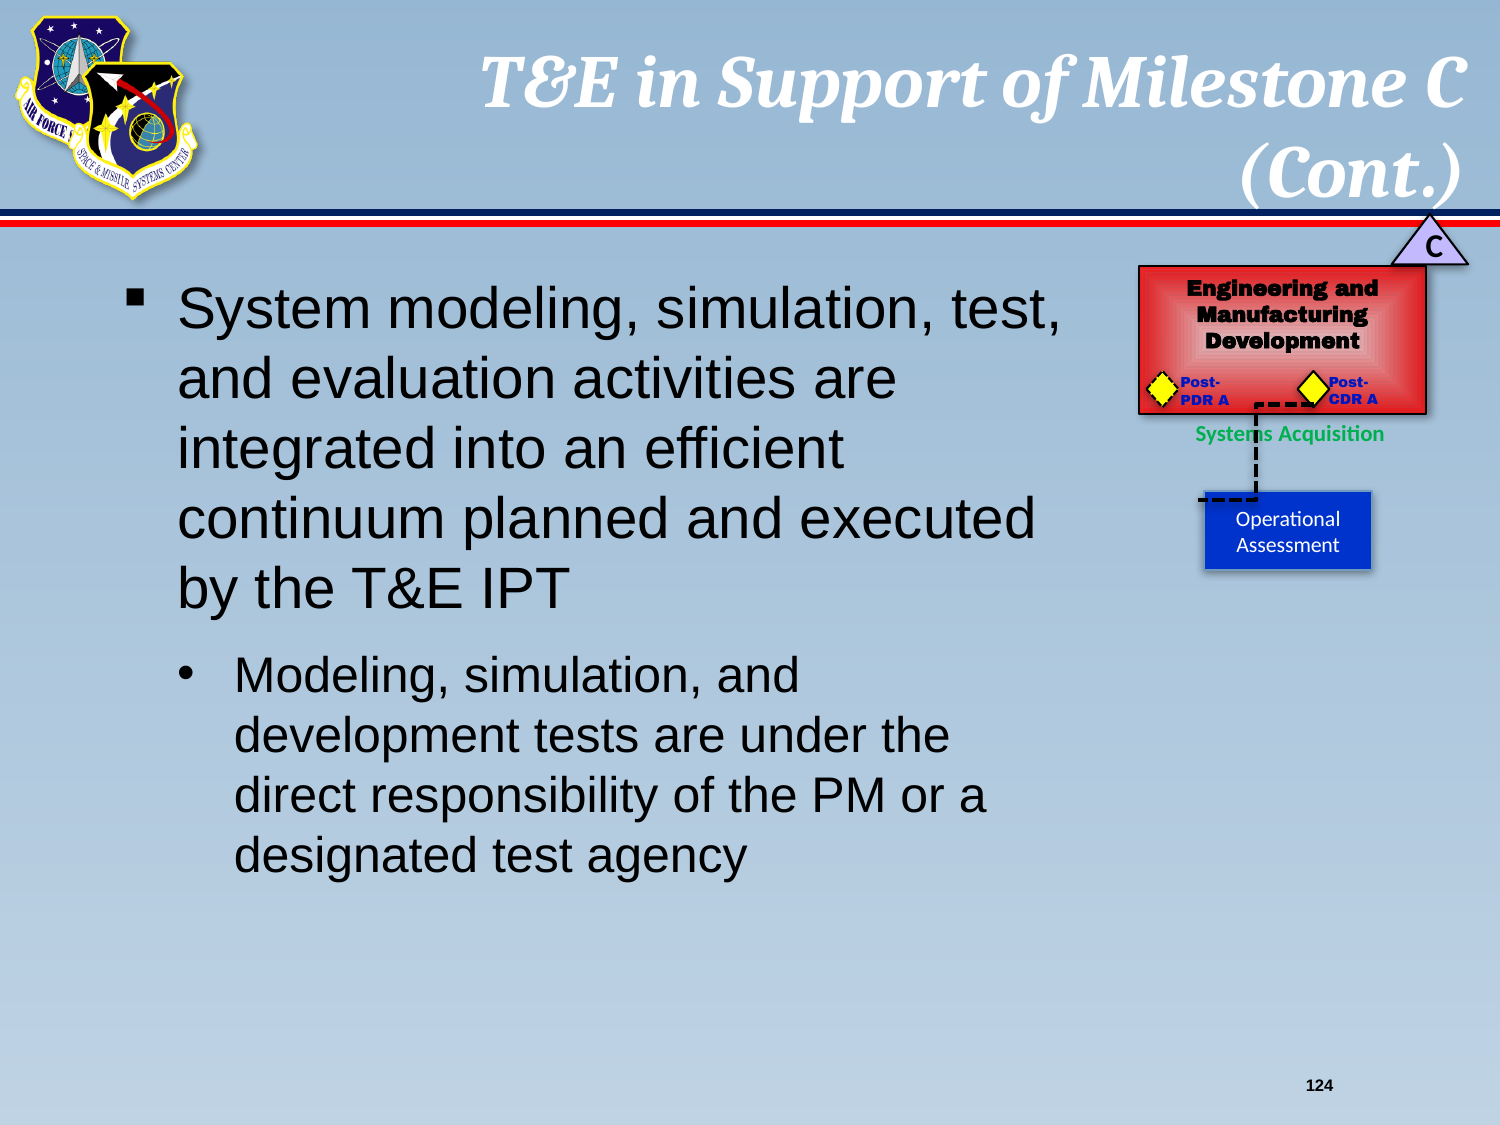

# T&E in Support of Milestone C (Cont.)
C
Engineering and Manufacturing Development
Post- CDR A
Post- PDR A

Systems Acquisition
Operational Assessment
System modeling, simulation, test, and evaluation activities are integrated into an efficient continuum planned and executed by the T&E IPT
Modeling, simulation, and development tests are under the direct responsibility of the PM or a designated test agency

124